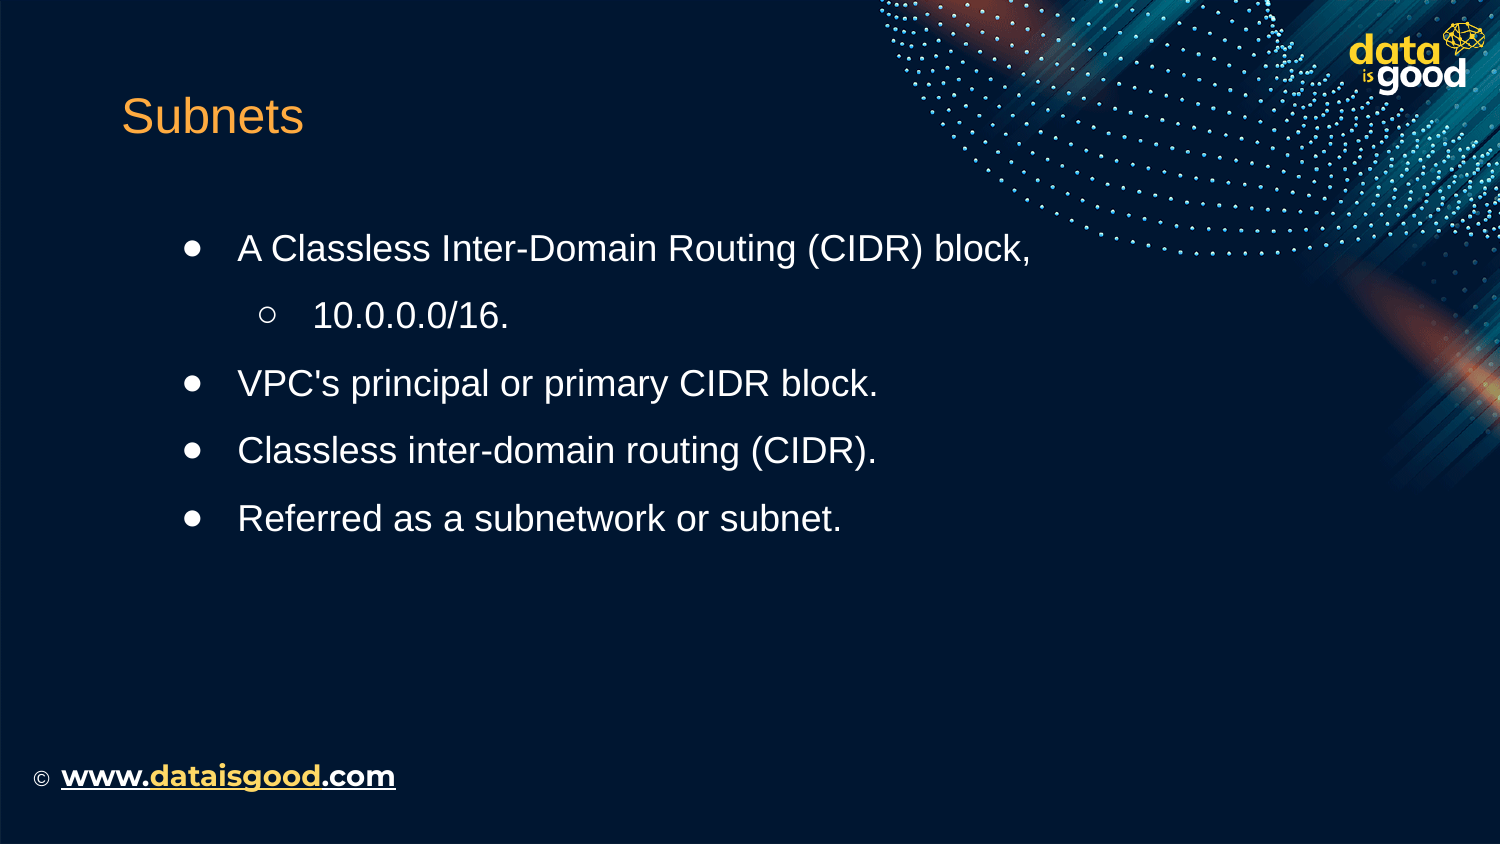

# Subnets
A Classless Inter-Domain Routing (CIDR) block,
10.0.0.0/16.
VPC's principal or primary CIDR block.
Classless inter-domain routing (CIDR).
Referred as a subnetwork or subnet.